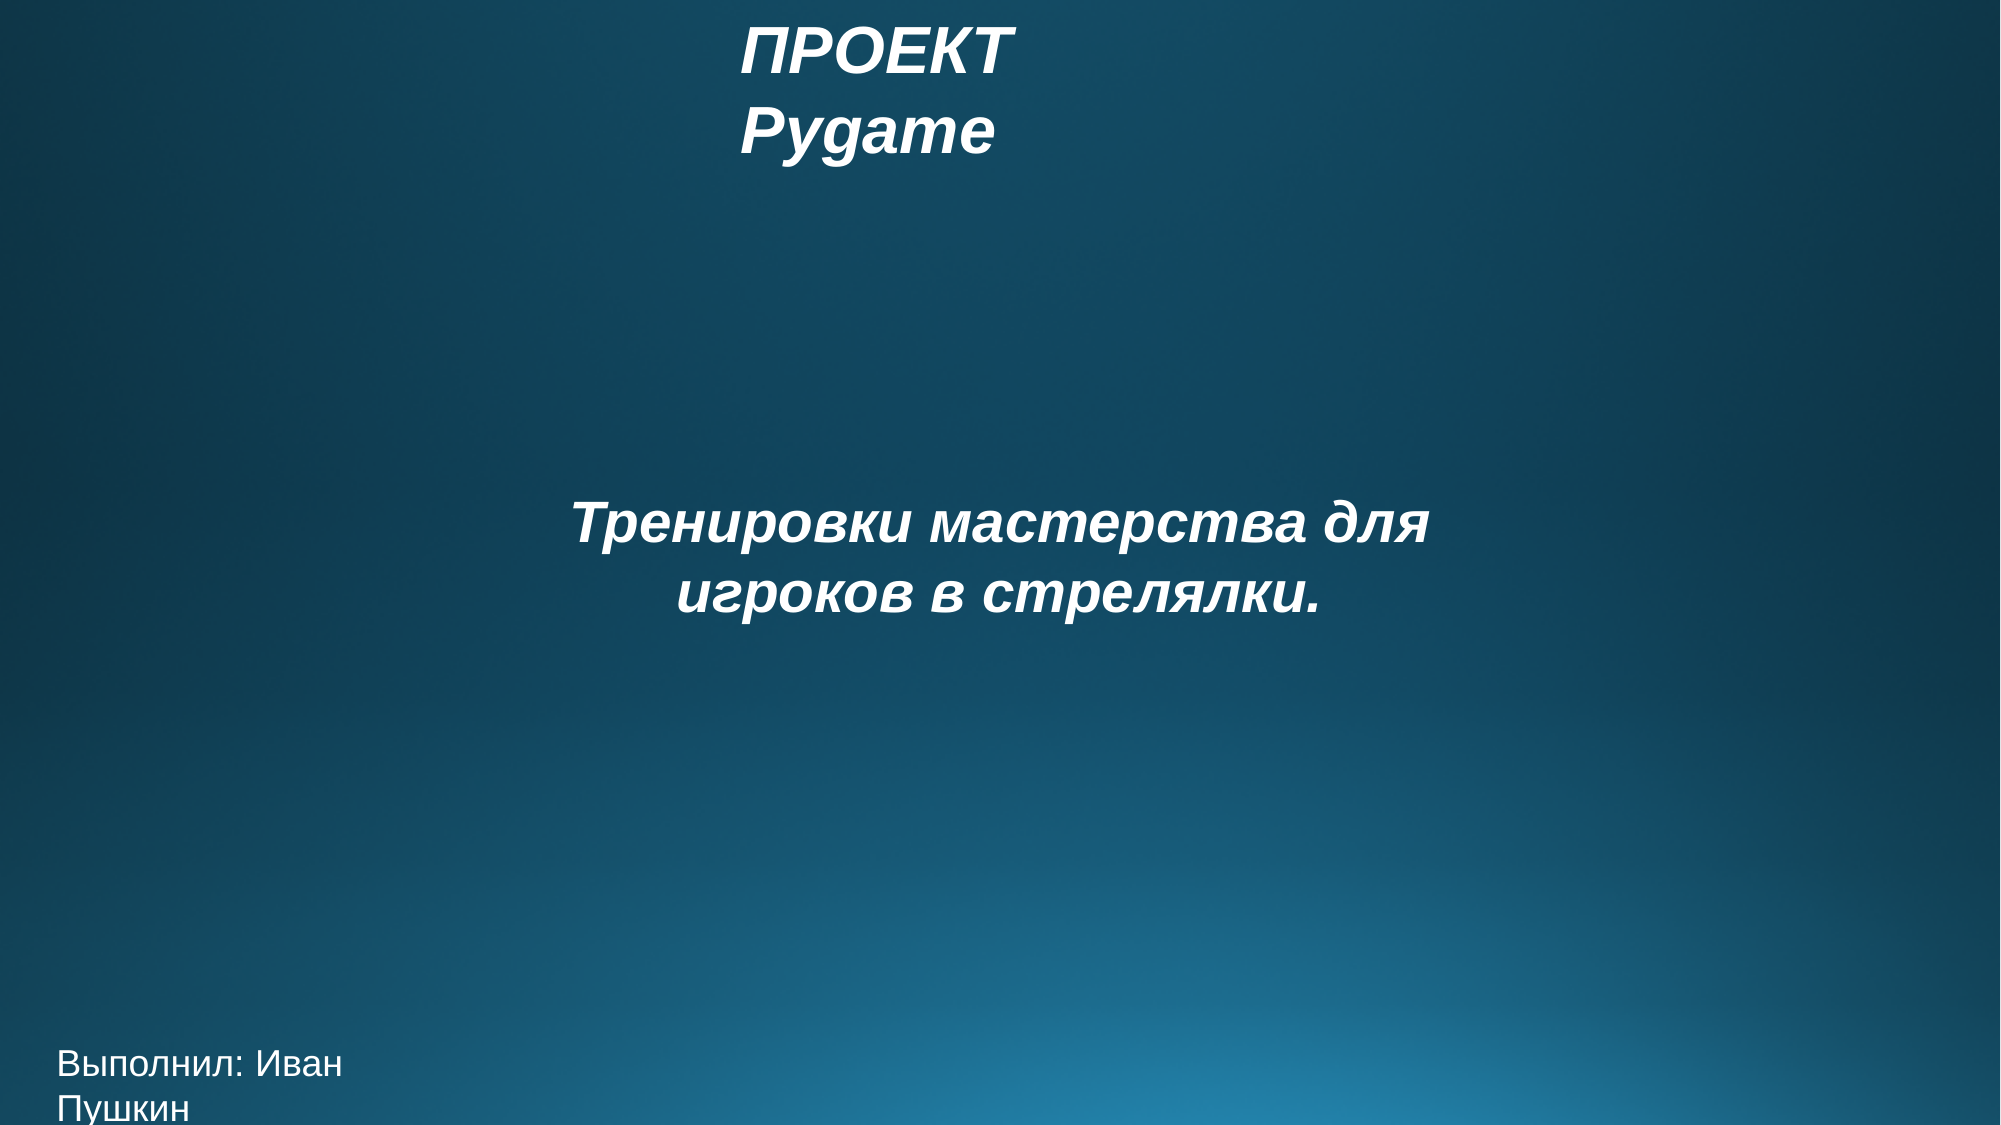

ПРОЕКТ Pygame
Тренировки мастерства для игроков в стрелялки.
Выполнил: Иван  Пушкин